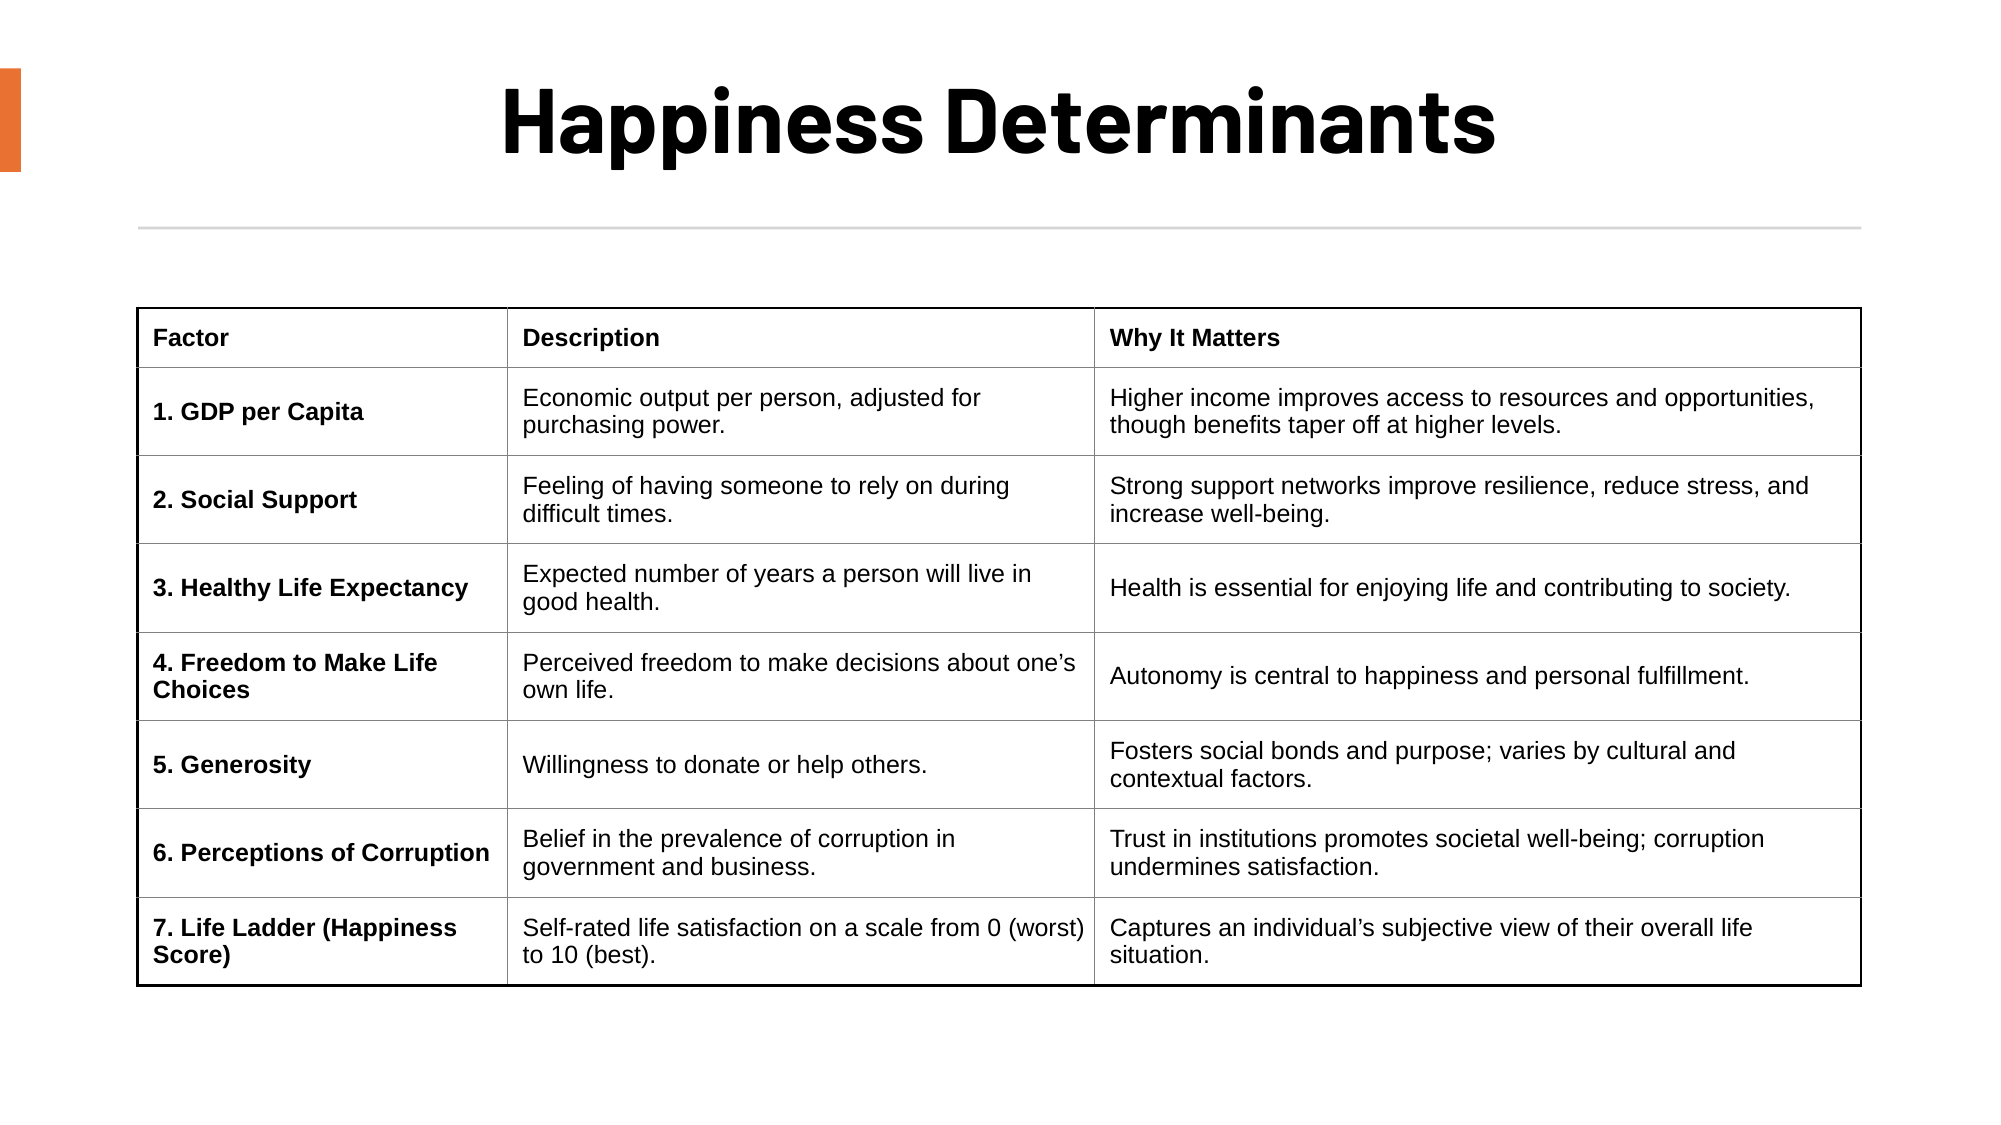

# Happiness Determinants

| Factor | Description | Why It Matters |
| --- | --- | --- |
| 1. GDP per Capita | Economic output per person, adjusted for purchasing power. | Higher income improves access to resources and opportunities, though benefits taper off at higher levels. |
| 2. Social Support | Feeling of having someone to rely on during difficult times. | Strong support networks improve resilience, reduce stress, and increase well-being. |
| 3. Healthy Life Expectancy | Expected number of years a person will live in good health. | Health is essential for enjoying life and contributing to society. |
| 4. Freedom to Make Life Choices | Perceived freedom to make decisions about one’s own life. | Autonomy is central to happiness and personal fulfillment. |
| 5. Generosity | Willingness to donate or help others. | Fosters social bonds and purpose; varies by cultural and contextual factors. |
| 6. Perceptions of Corruption | Belief in the prevalence of corruption in government and business. | Trust in institutions promotes societal well-being; corruption undermines satisfaction. |
| 7. Life Ladder (Happiness Score) | Self-rated life satisfaction on a scale from 0 (worst) to 10 (best). | Captures an individual’s subjective view of their overall life situation. |